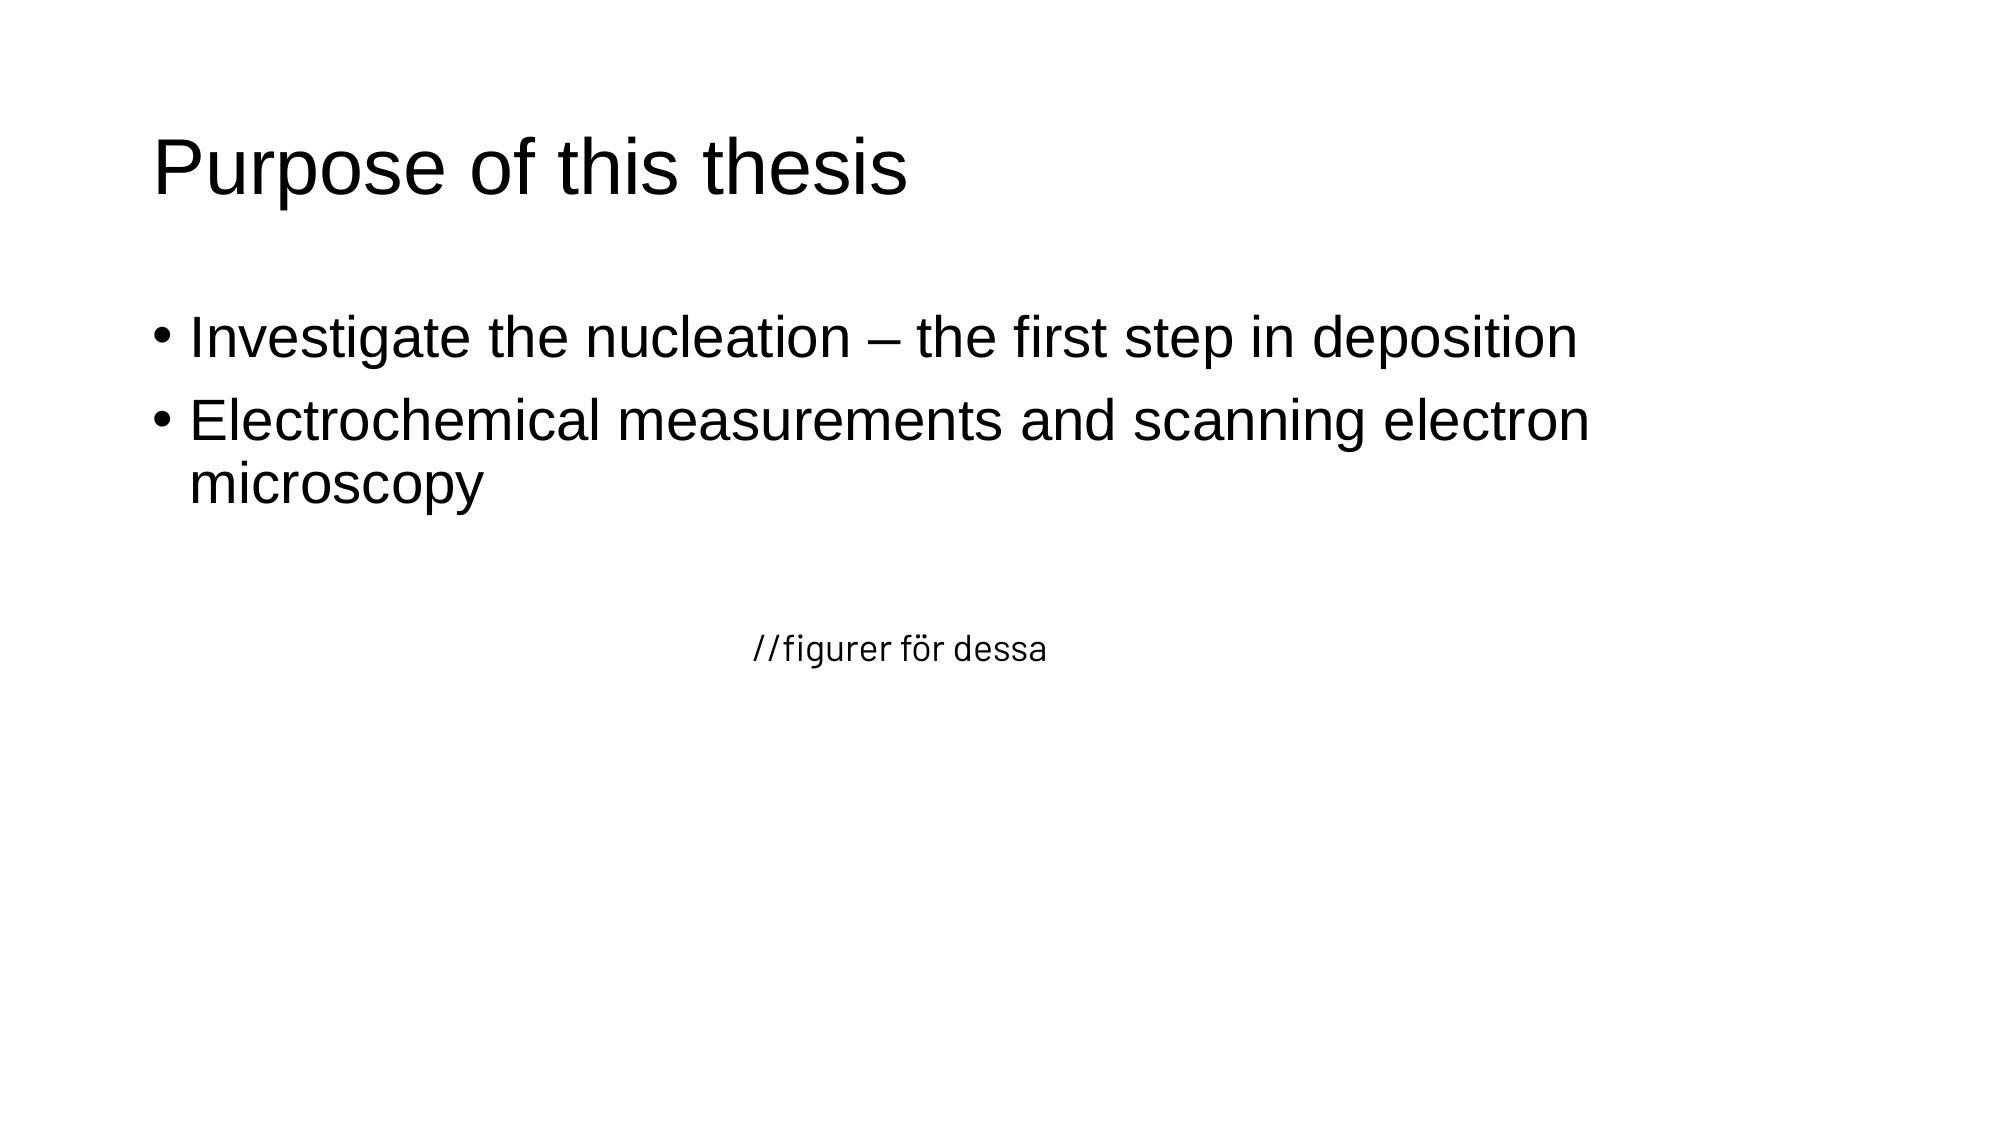

# Purpose of this thesis
Investigate the nucleation – the first step in deposition
Electrochemical measurements and scanning electron microscopy
//figurer för dessa